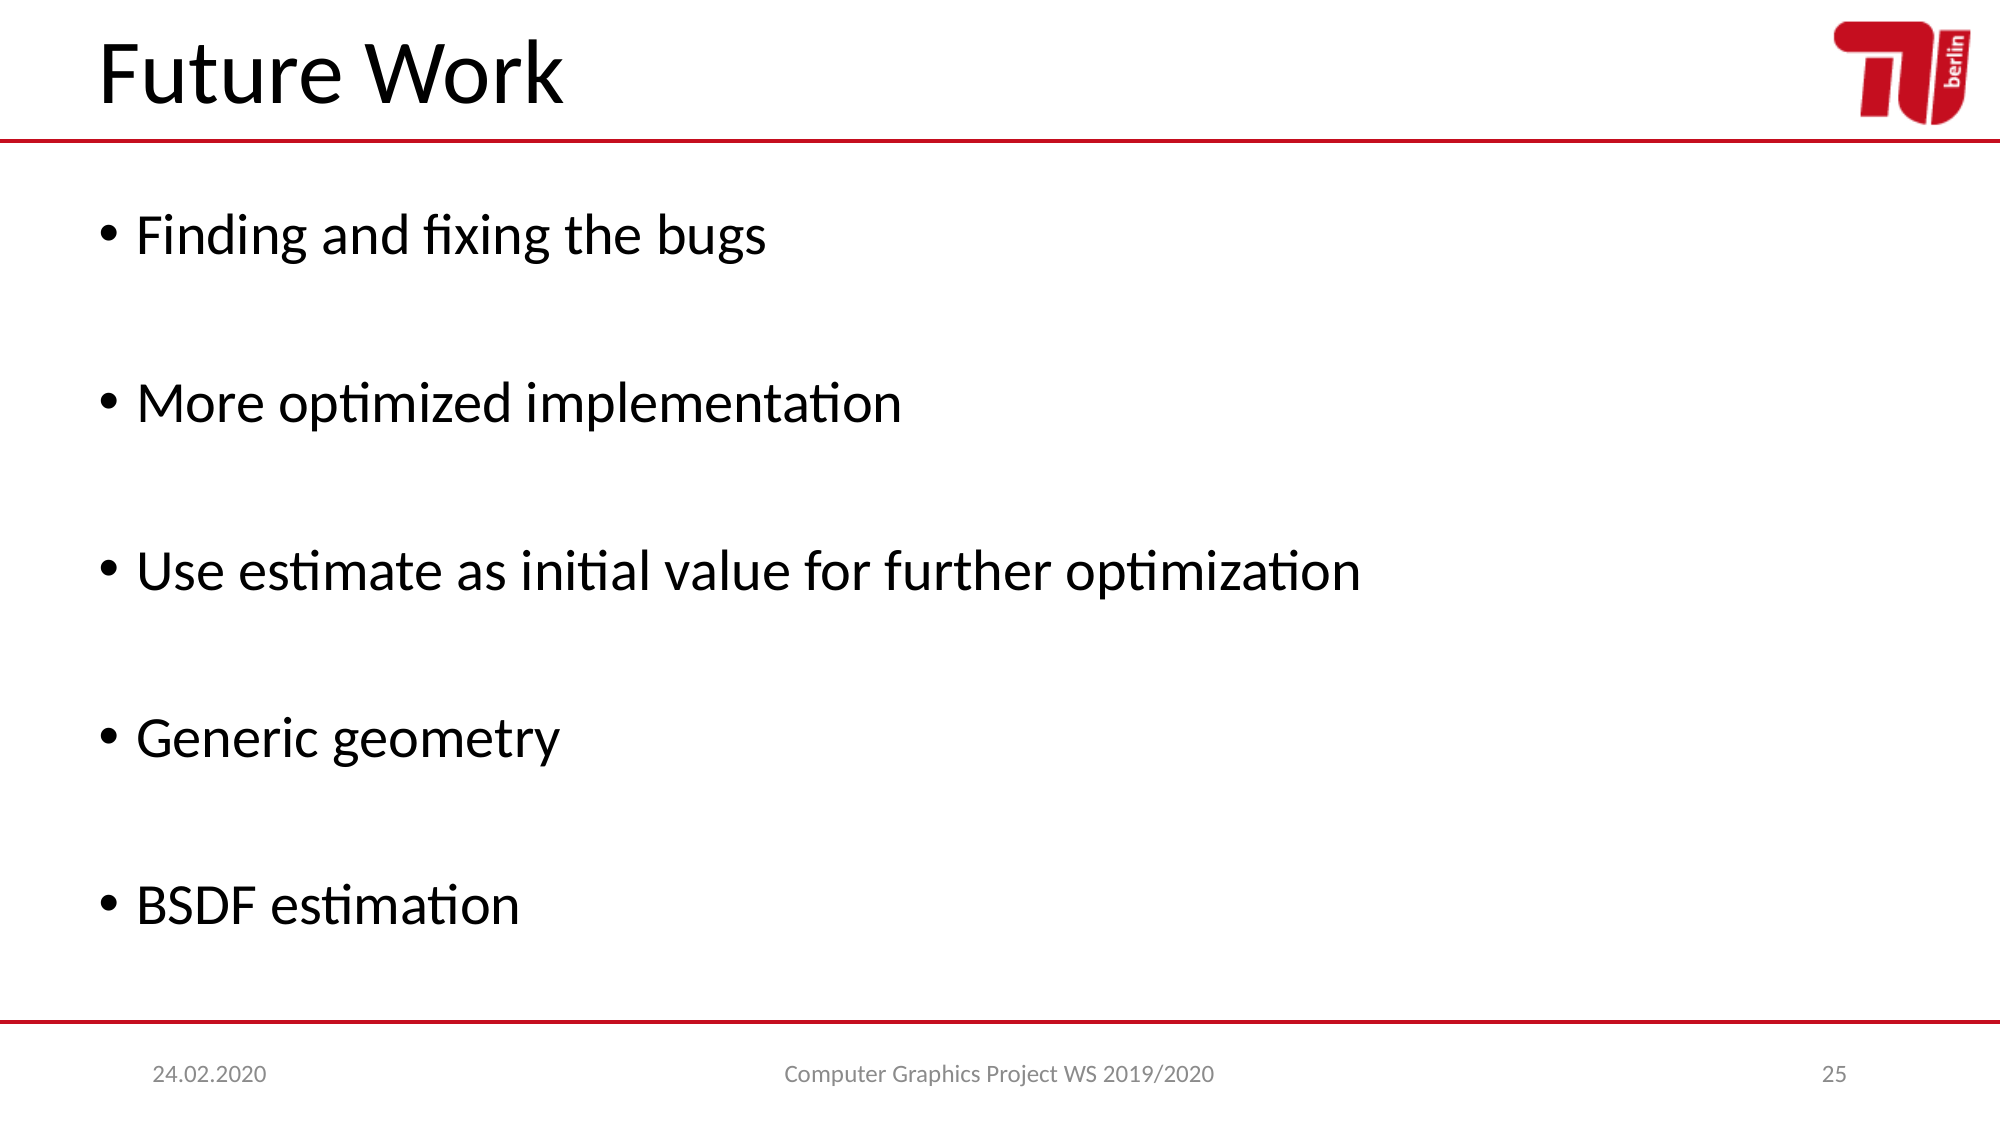

# Future Work
Finding and fixing the bugs

More optimized implementation

Use estimate as initial value for further optimization

Generic geometry

BSDF estimation
24.02.2020
Computer Graphics Project WS 2019/2020
25